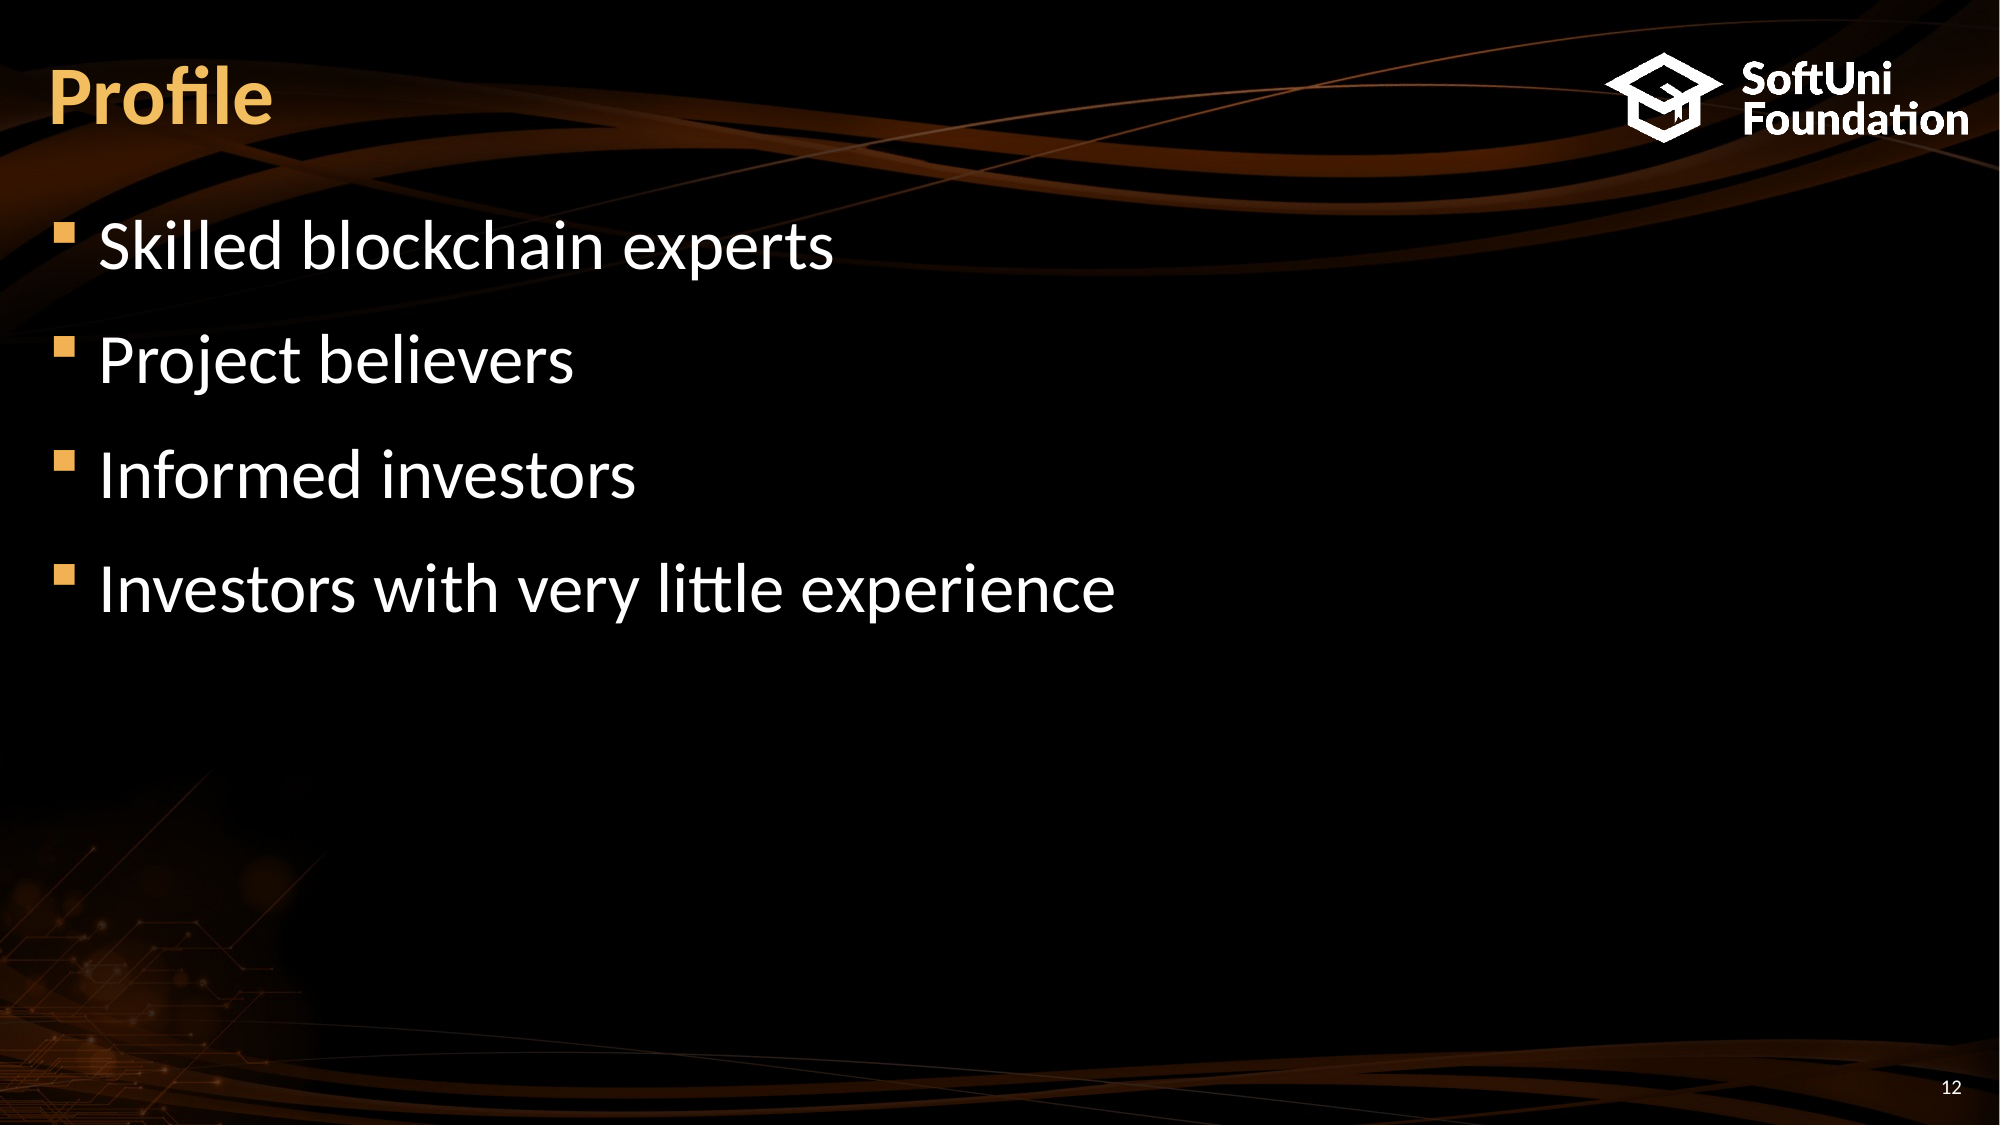

# Profile
Skilled blockchain experts
Project believers
Informed investors
Investors with very little experience

12